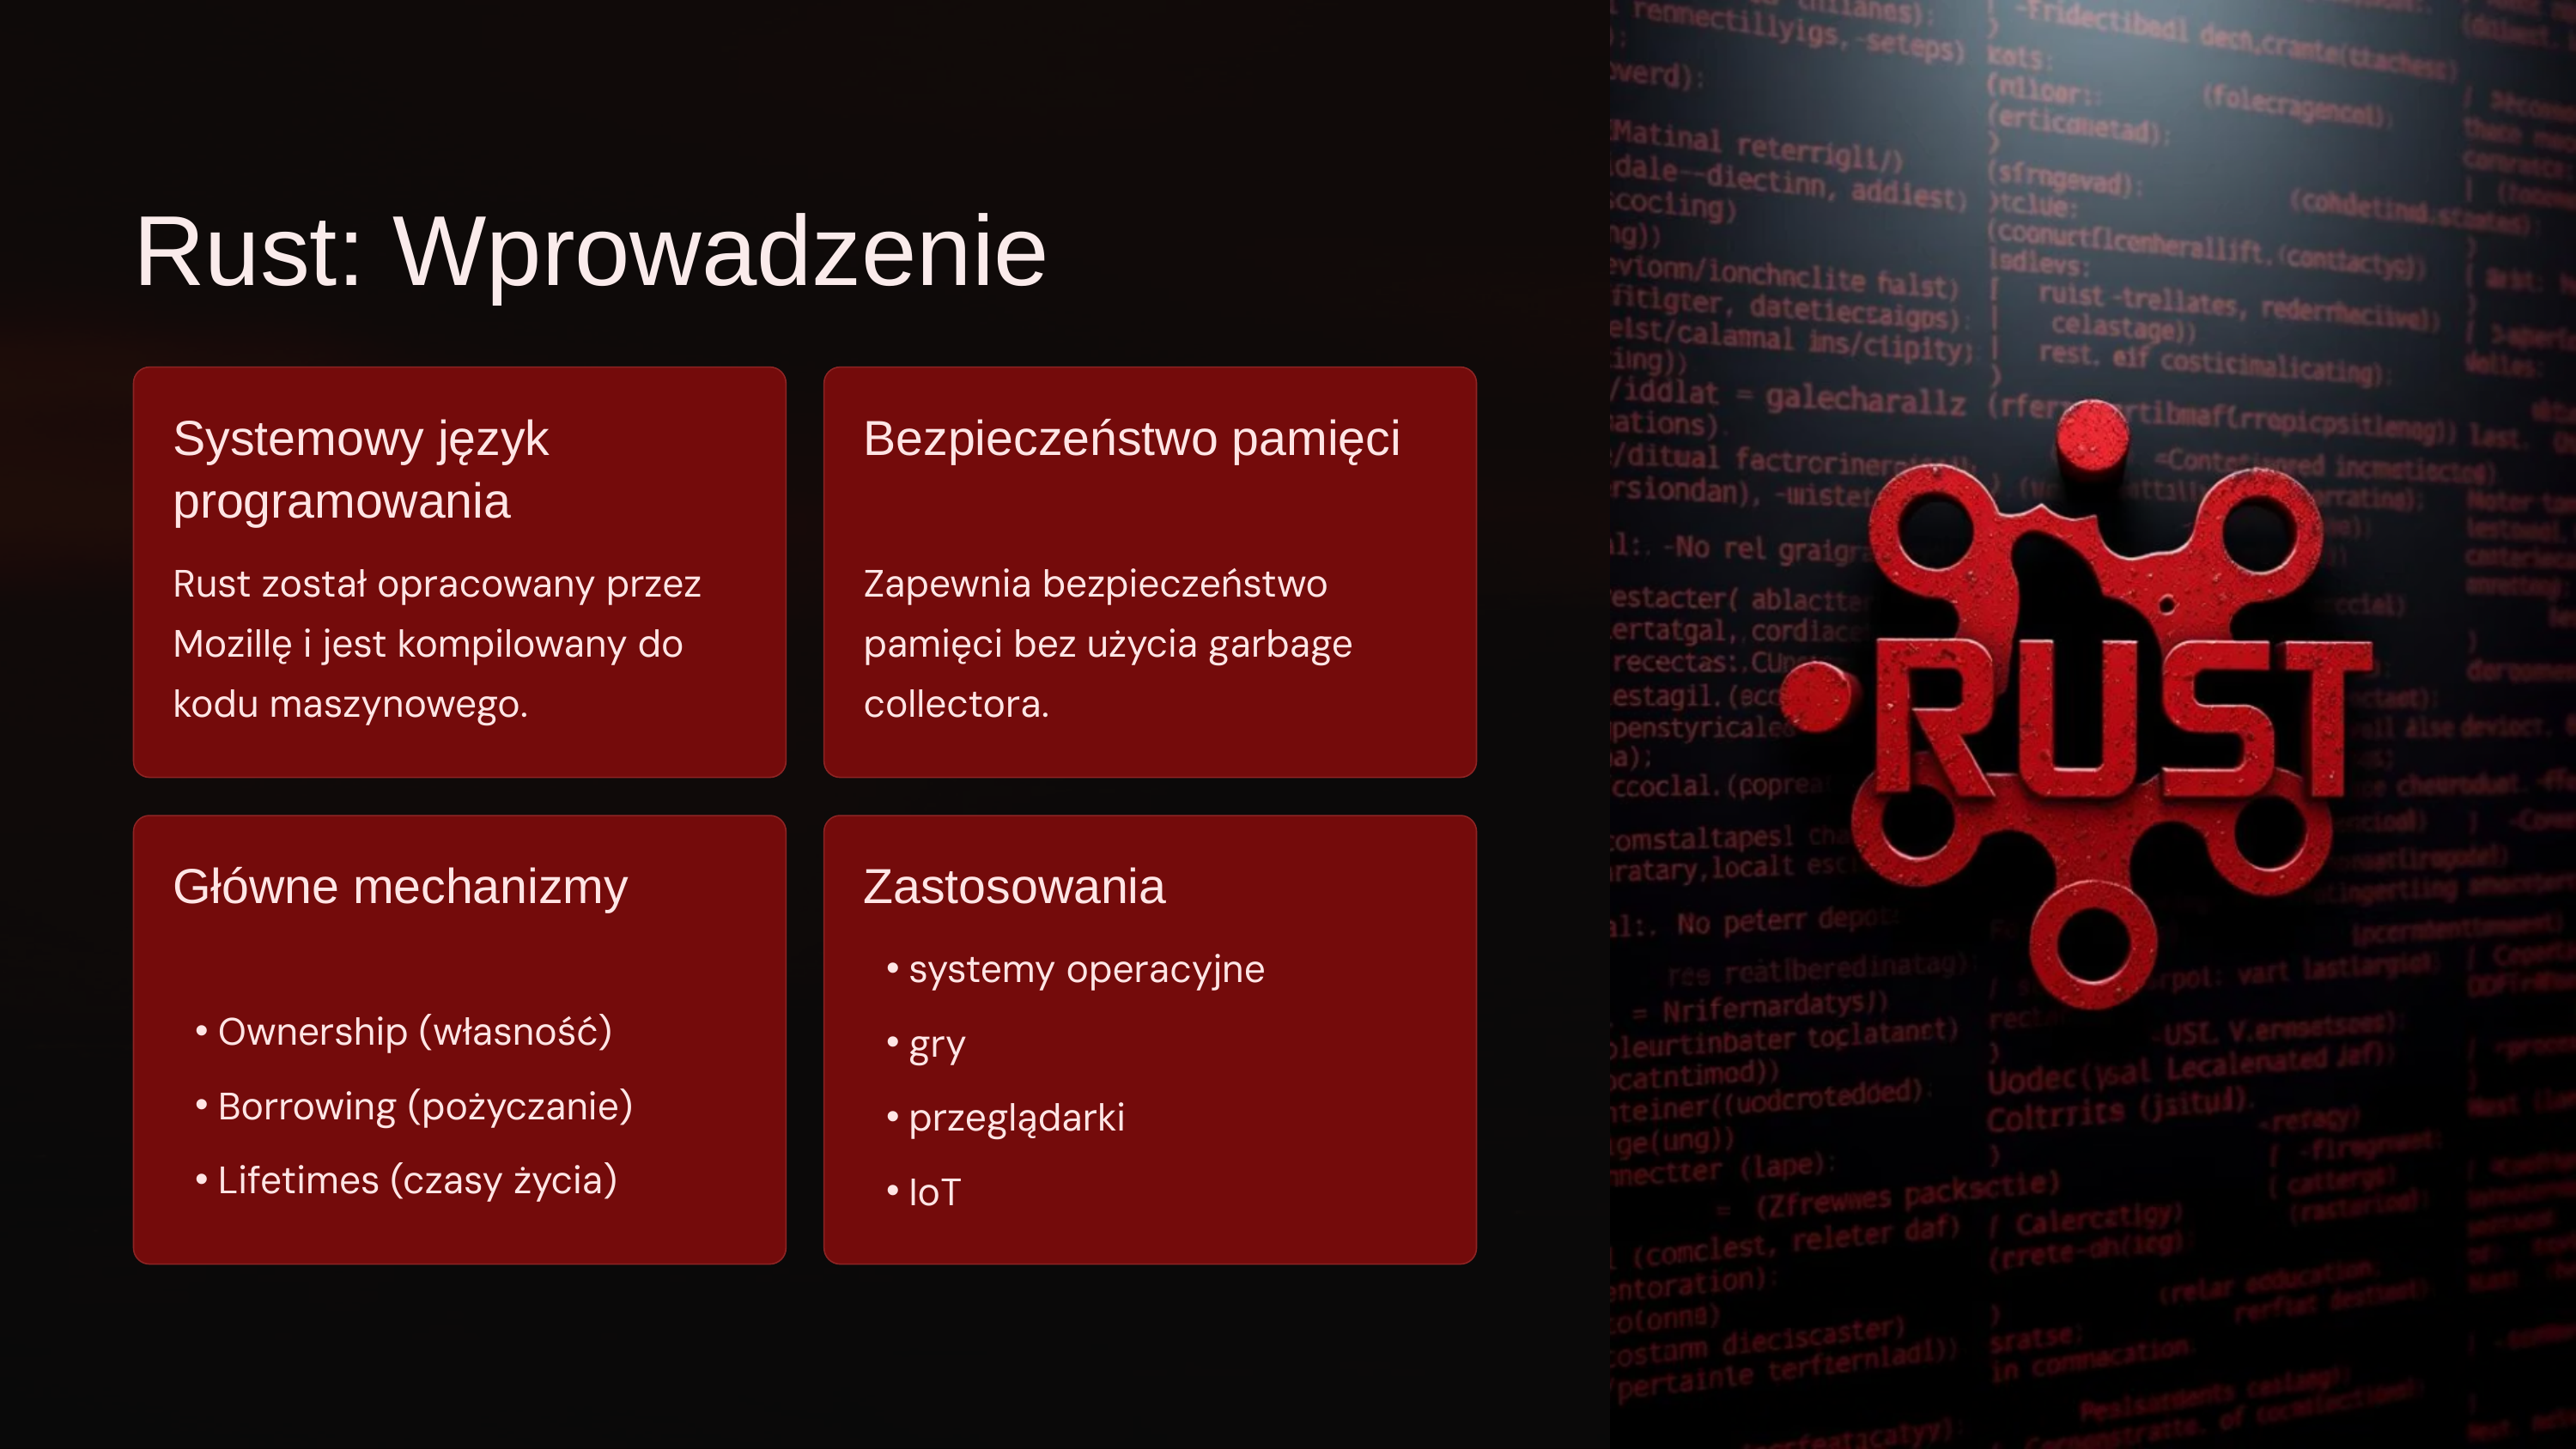

Rust: Wprowadzenie

Systemowy język programowania
Bezpieczeństwo pamięci
Rust został opracowany przez Mozillę i jest kompilowany do kodu maszynowego.
Zapewnia bezpieczeństwo pamięci bez użycia garbage collectora.

Główne mechanizmy
Zastosowania
systemy operacyjne
Ownership (własność)
gry
Borrowing (pożyczanie)
przeglądarki
Lifetimes (czasy życia)
IoT